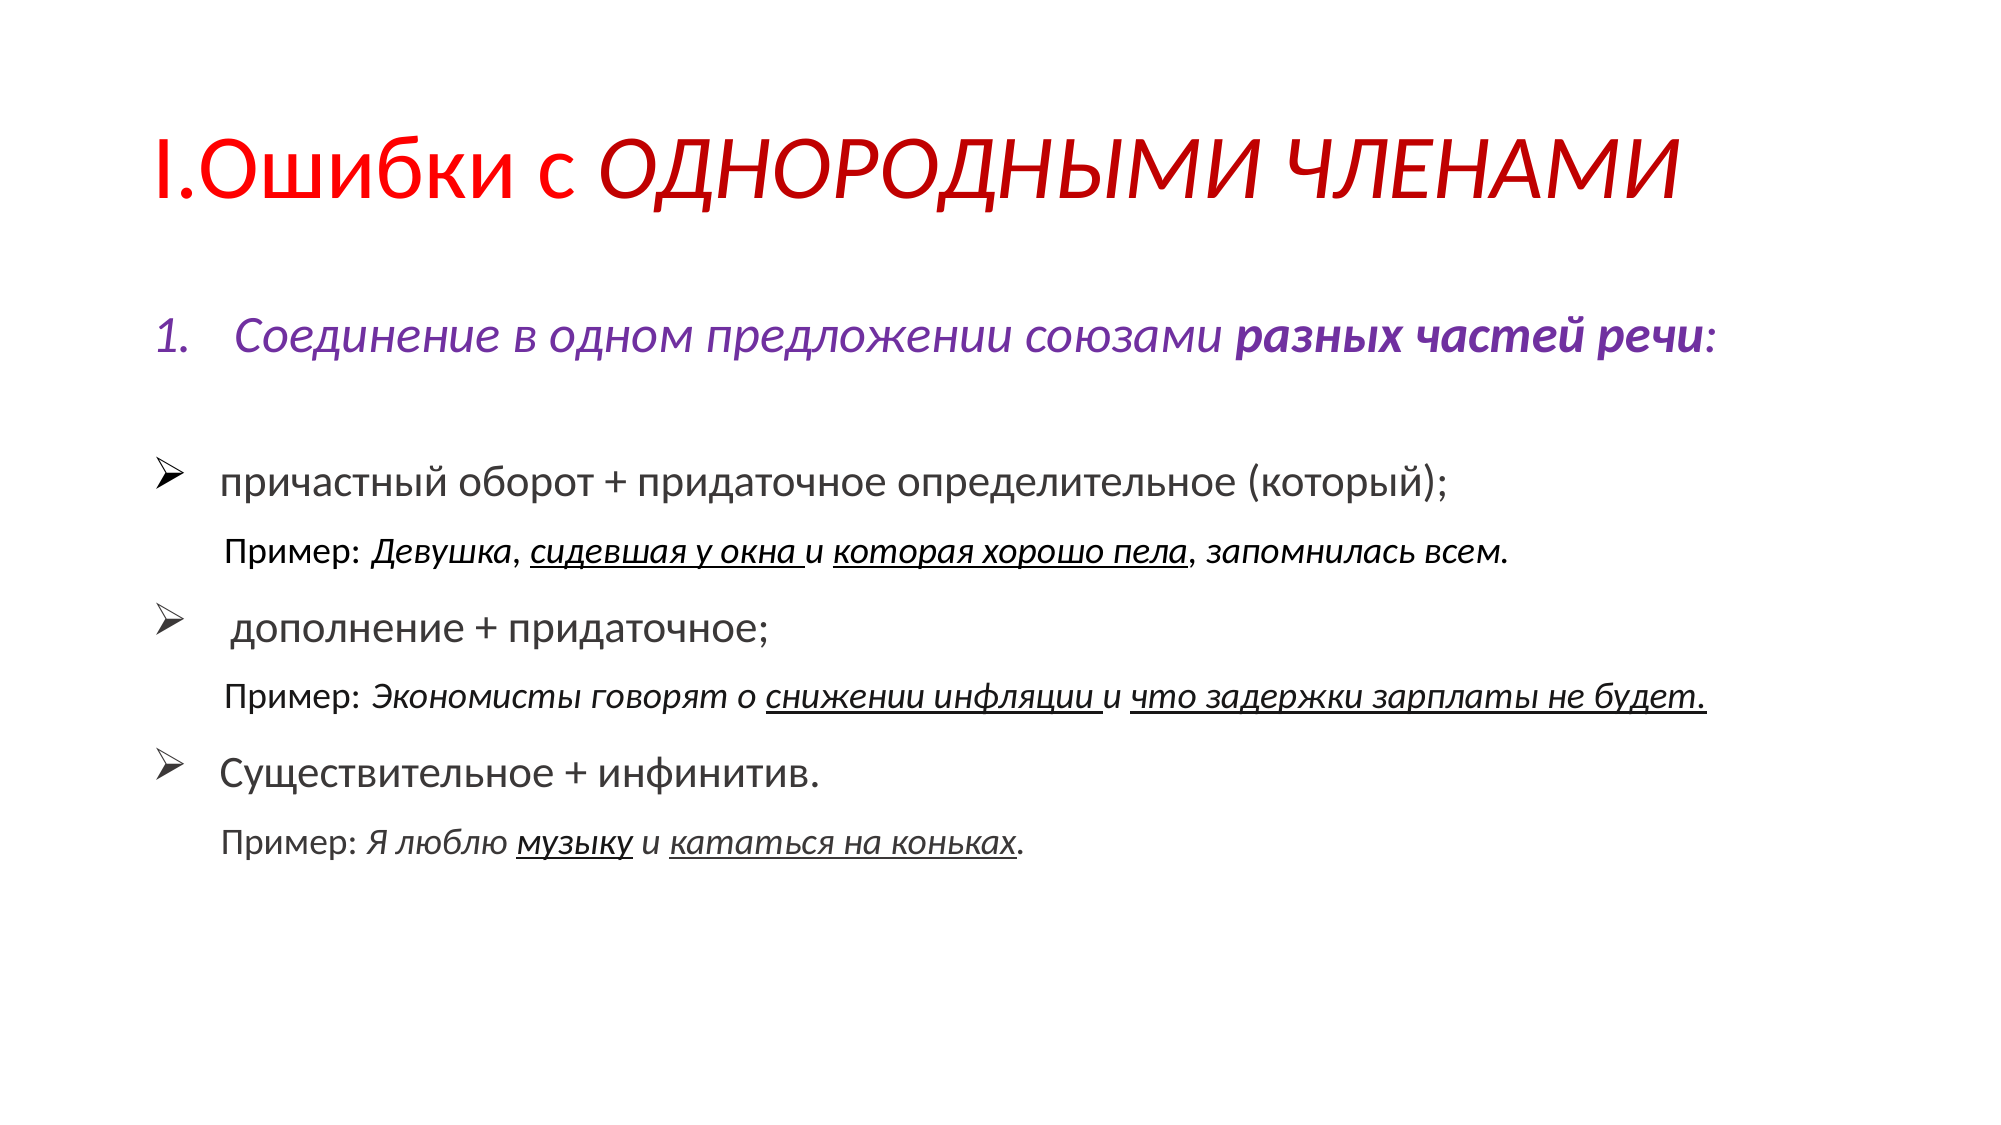

# I.Ошибки с ОДНОРОДНЫМИ ЧЛЕНАМИ
Соединение в одном предложении союзами разных частей речи:

   причастный оборот + придаточное определительное (который);
       Пример: Девушка, сидевшая у окна и которая хорошо пела, запомнилась всем.
    дополнение + придаточное;
       Пример: Экономисты говорят о снижении инфляции и что задержки зарплаты не будет.
   Существительное + инфинитив.
       Пример: Я люблю музыку и кататься на коньках.